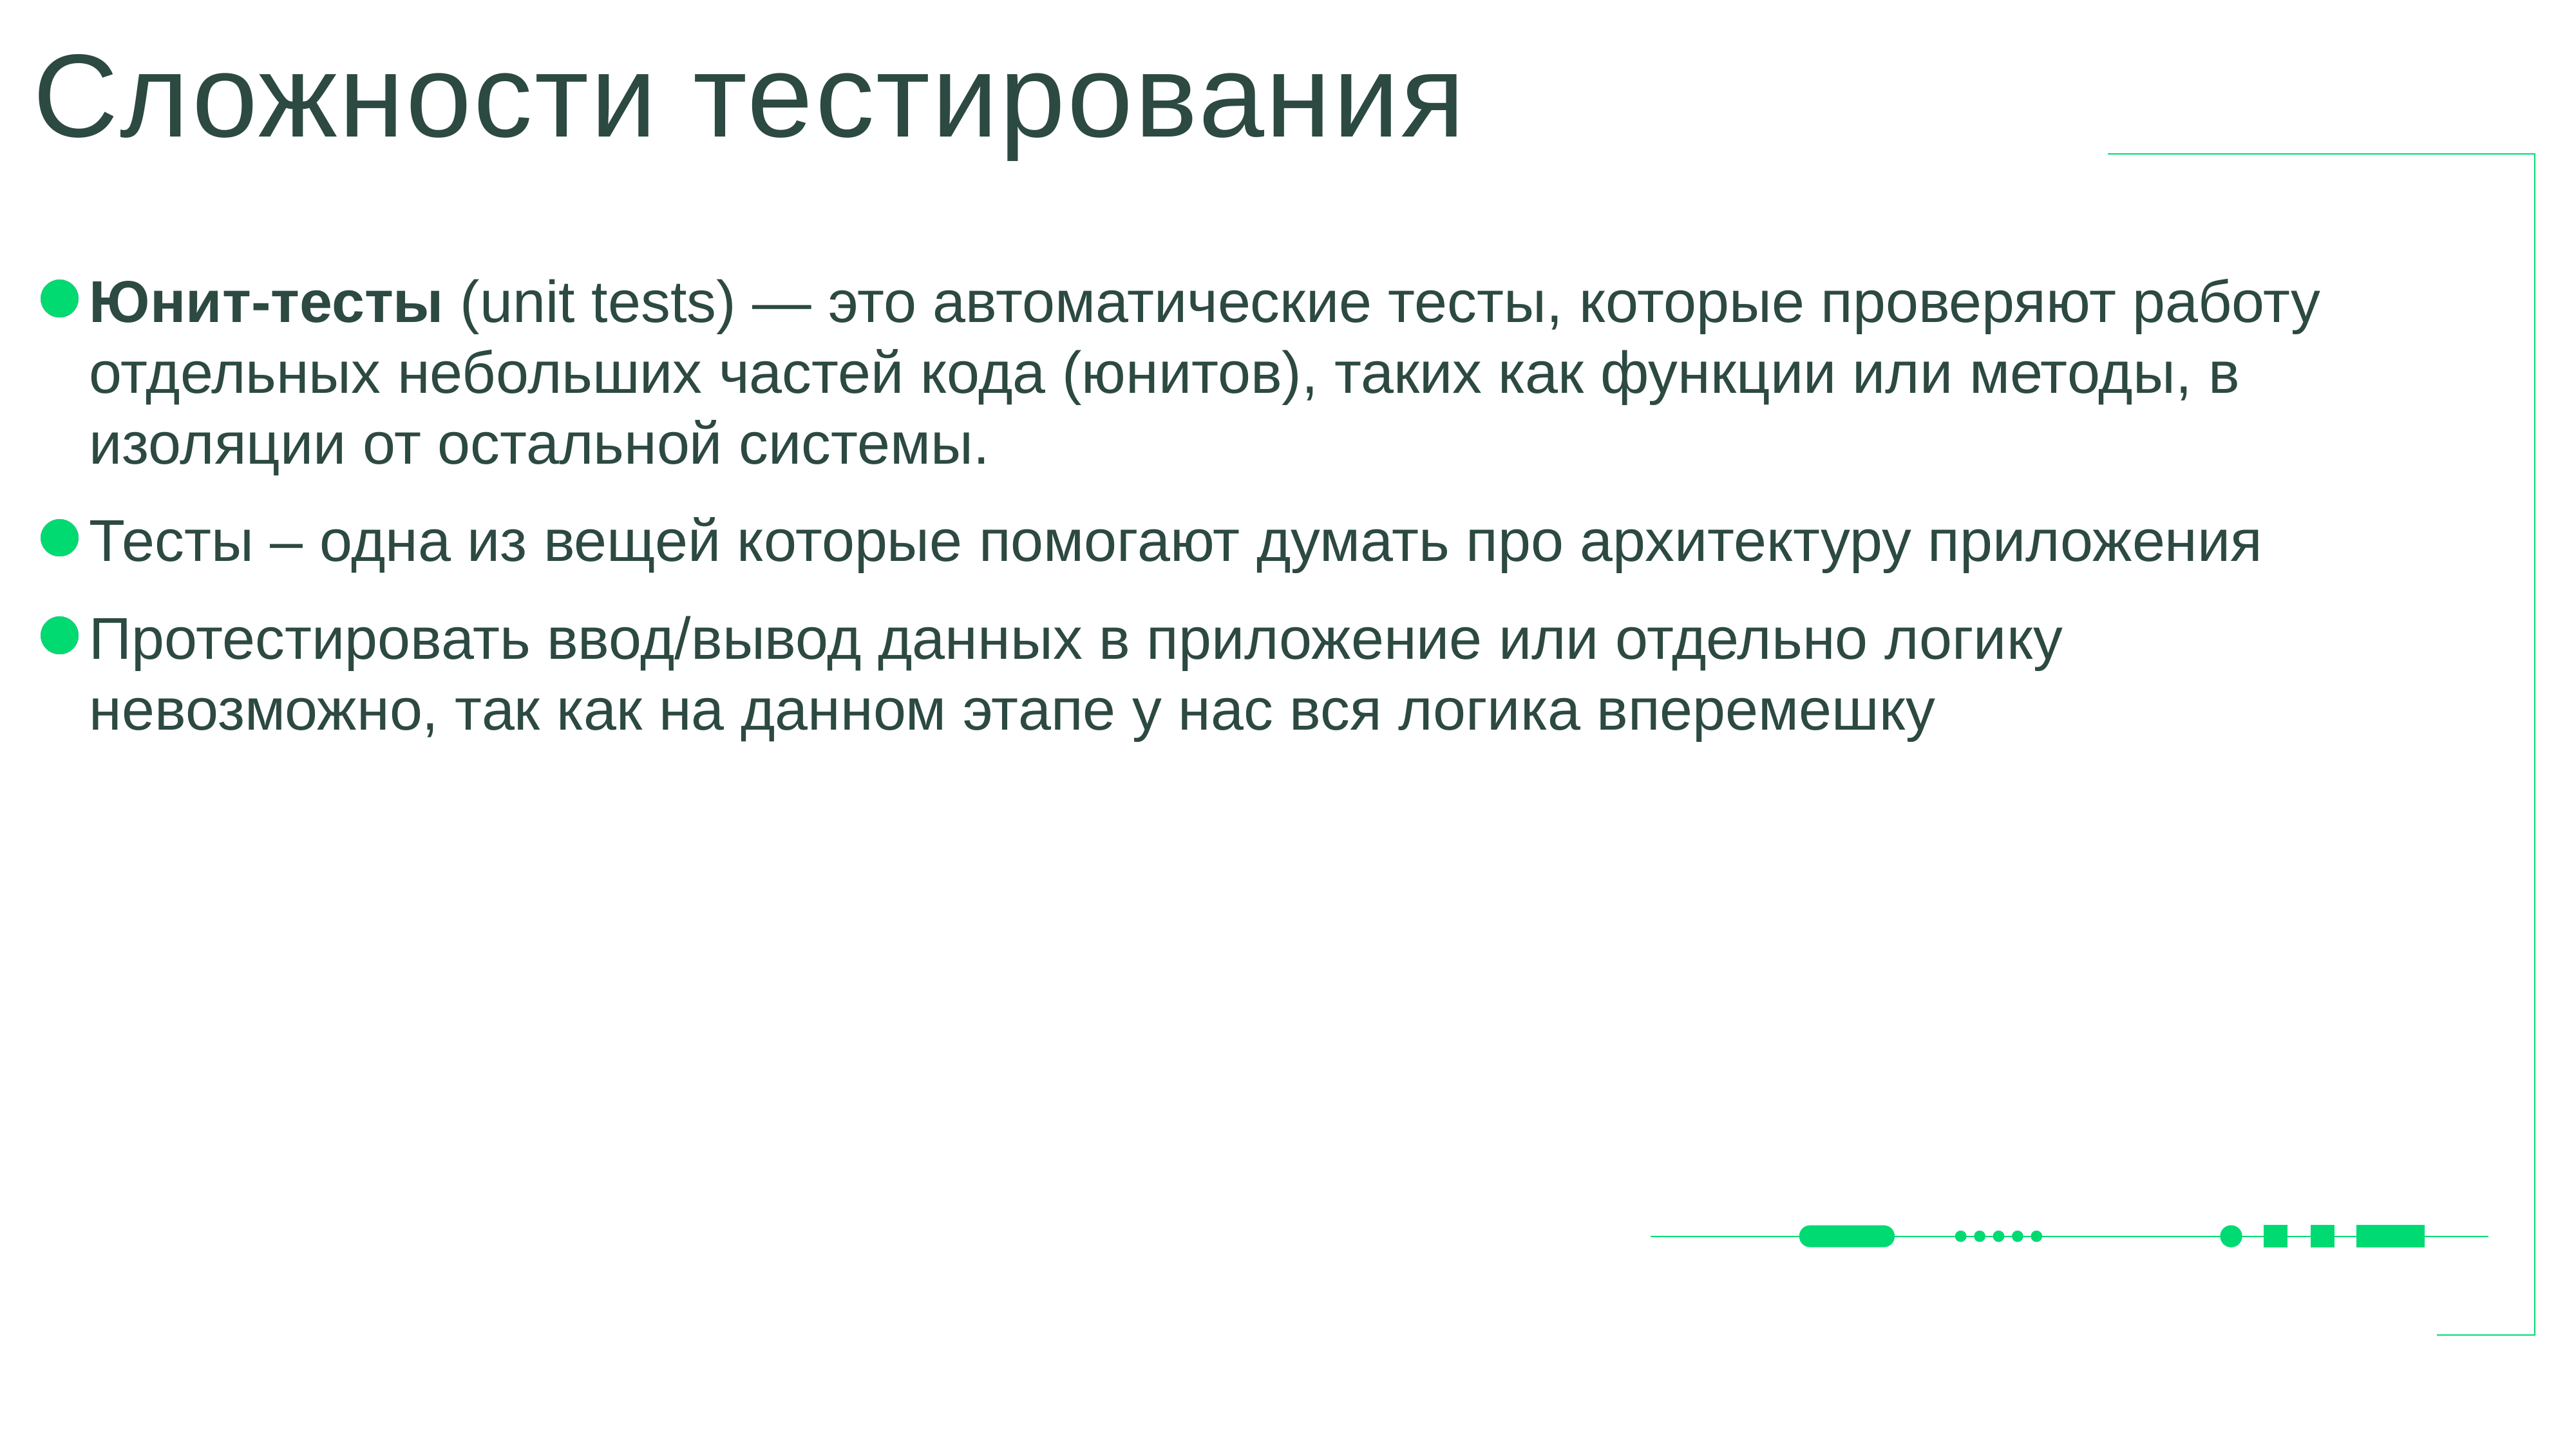

# Сложности тестирования

Юнит-тесты (unit tests) — это автоматические тесты, которые проверяют работу отдельных небольших частей кода (юнитов), таких как функции или методы, в изоляции от остальной системы.
Тесты – одна из вещей которые помогают думать про архитектуру приложения
Протестировать ввод/вывод данных в приложение или отдельно логику невозможно, так как на данном этапе у нас вся логика вперемешку